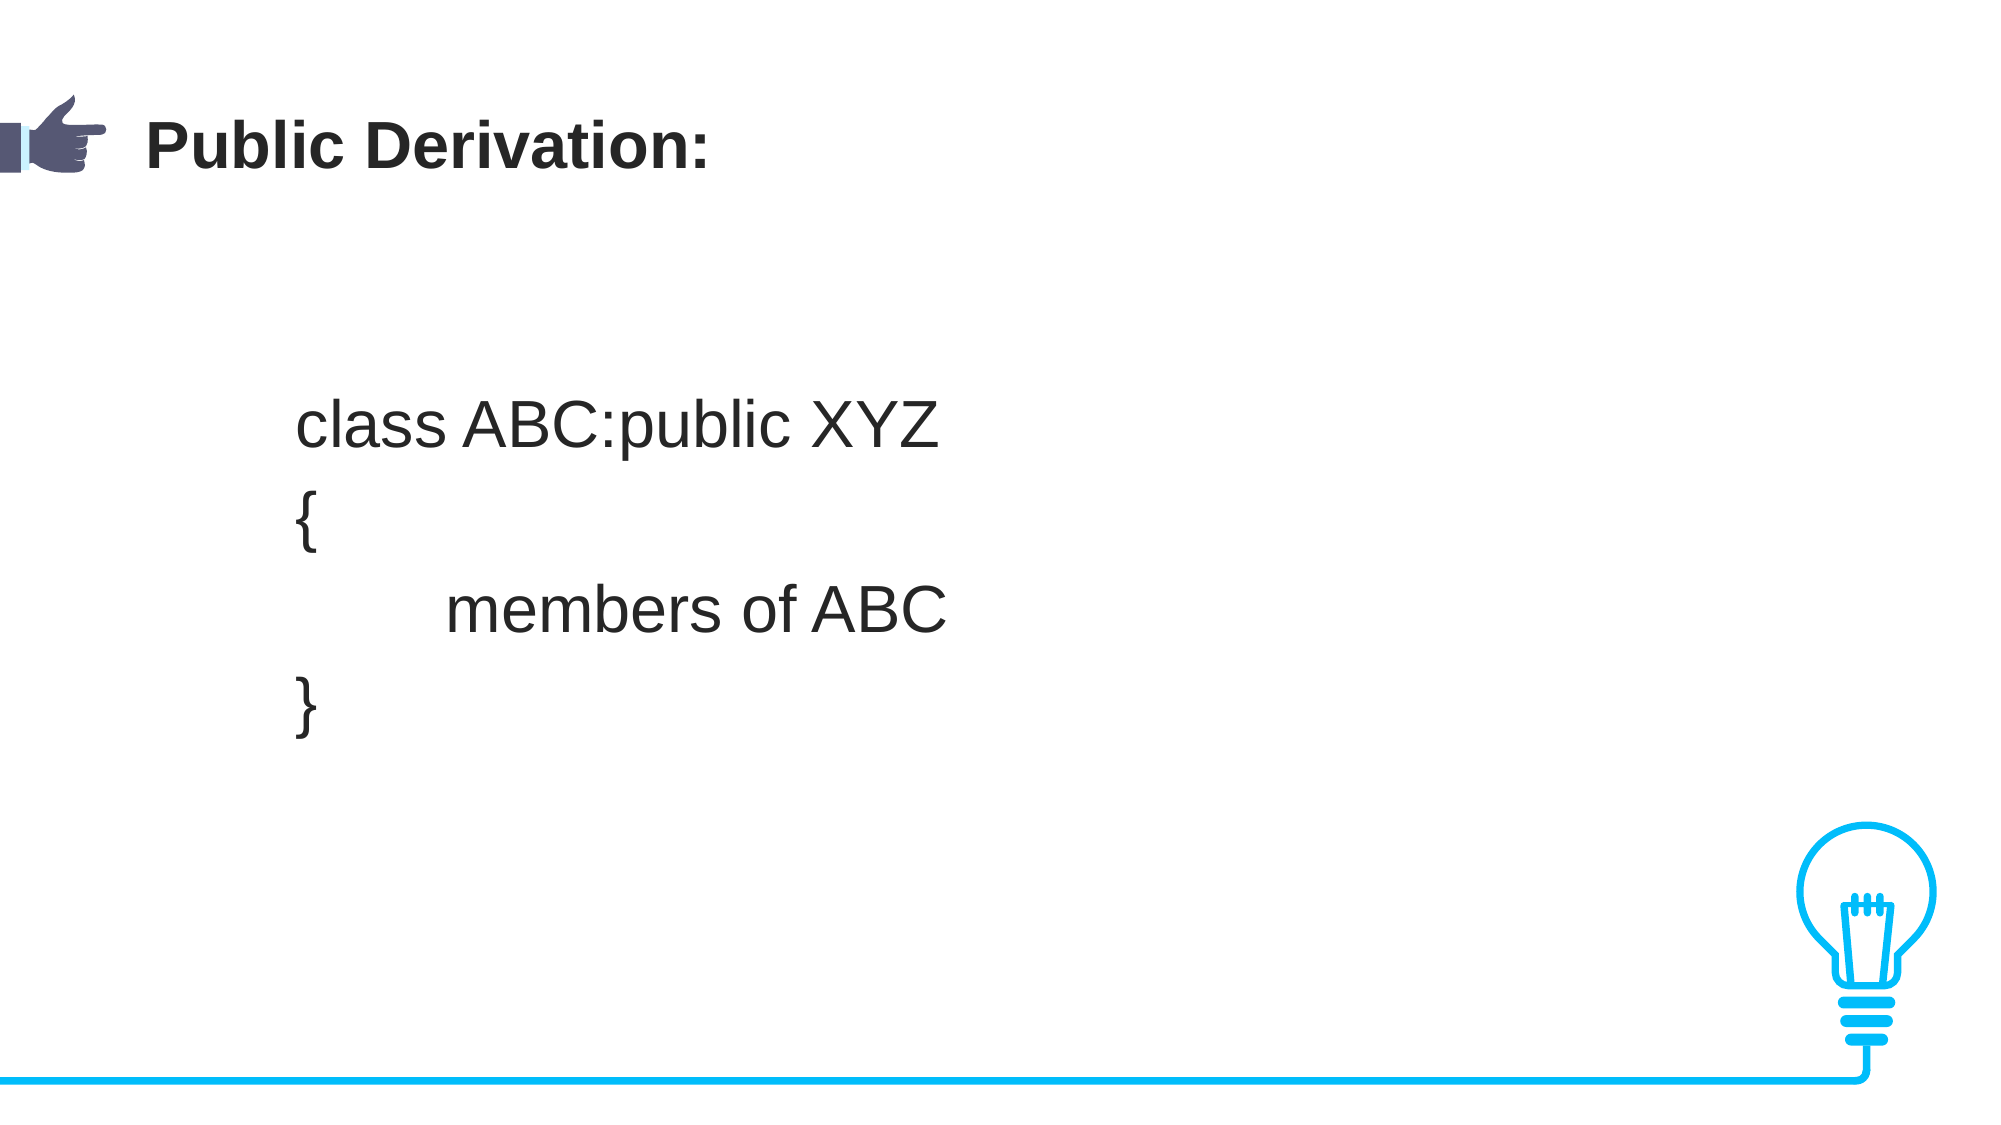

Public Derivation:

	class ABC:public XYZ
	{
		members of ABC
	}